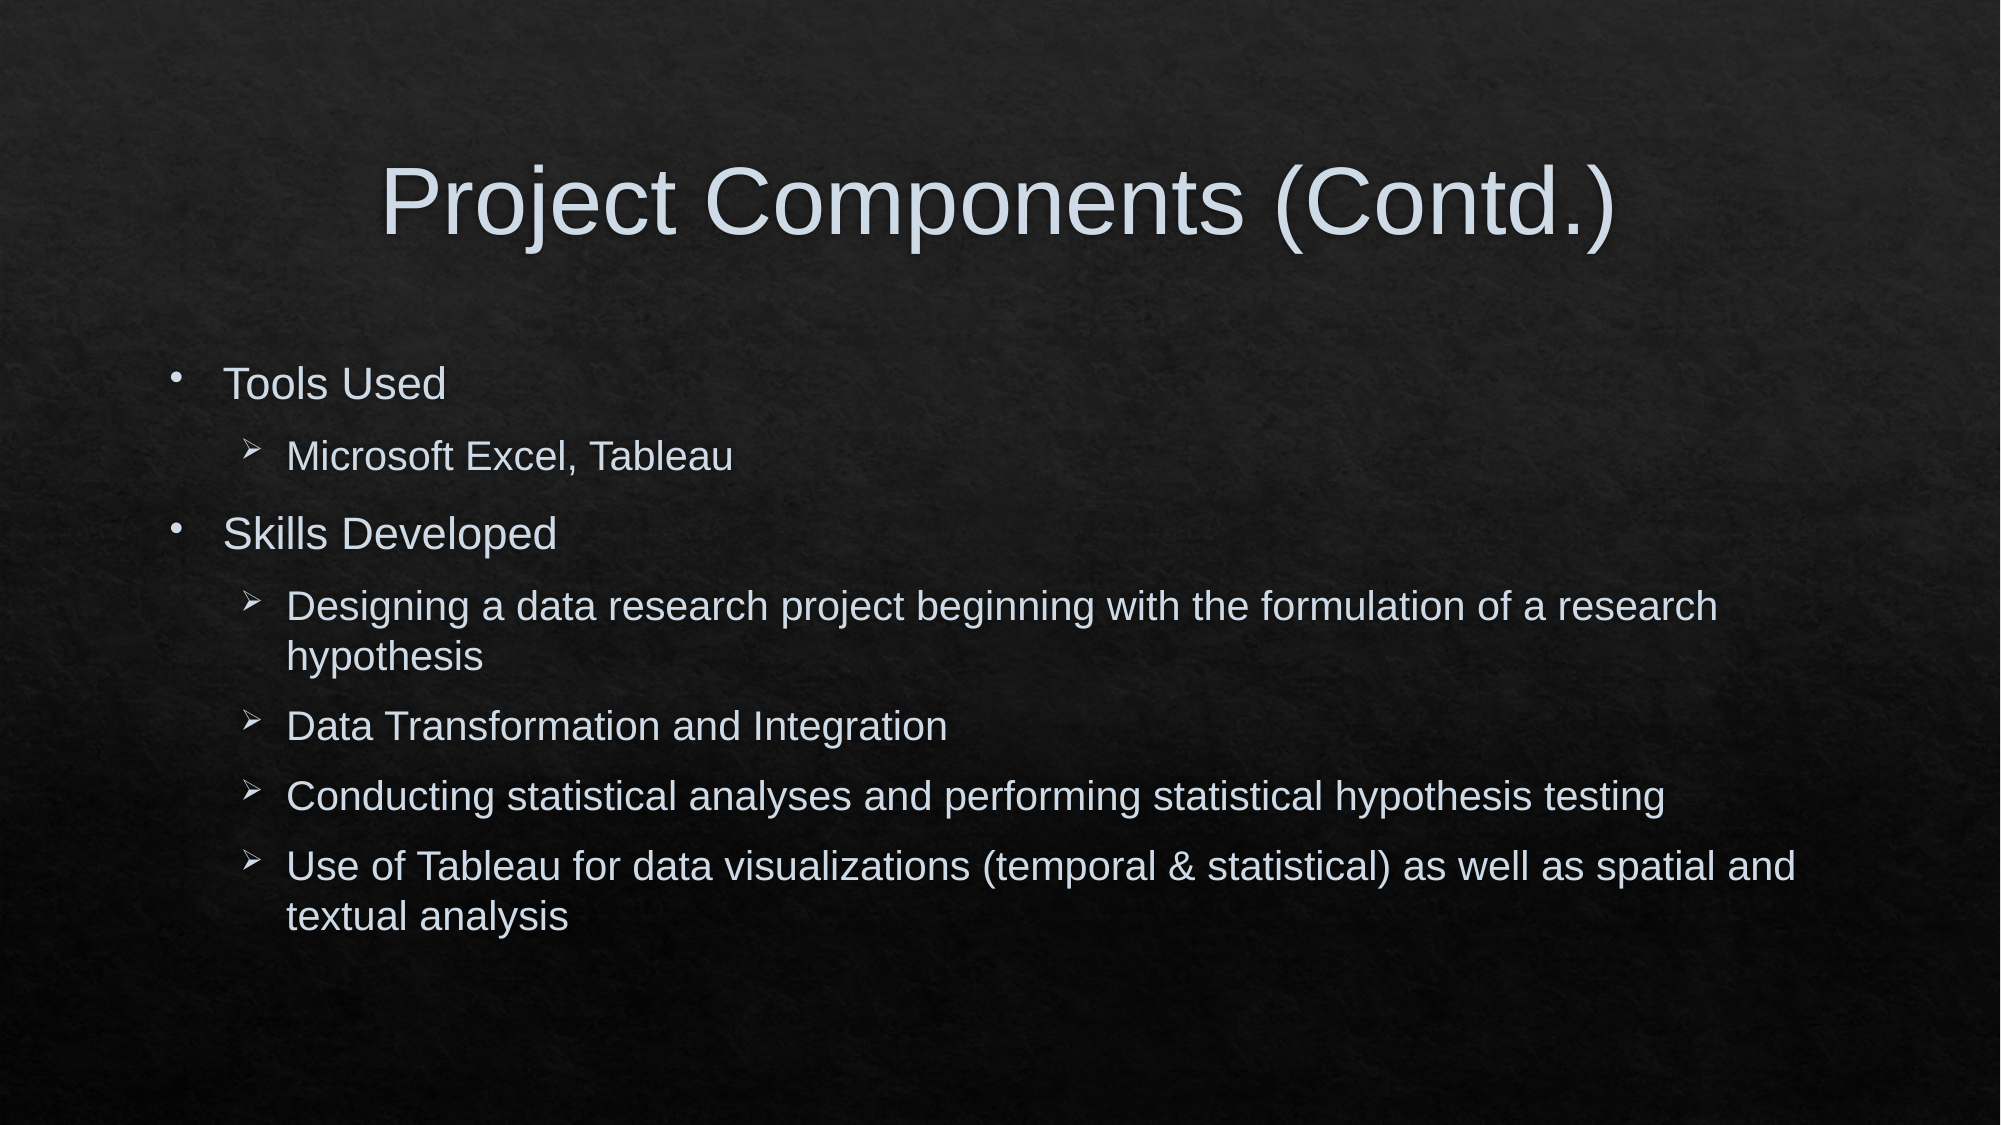

# Project Components (Contd.)
Tools Used
Microsoft Excel, Tableau
Skills Developed
Designing a data research project beginning with the formulation of a research hypothesis
Data Transformation and Integration
Conducting statistical analyses and performing statistical hypothesis testing
Use of Tableau for data visualizations (temporal & statistical) as well as spatial and textual analysis